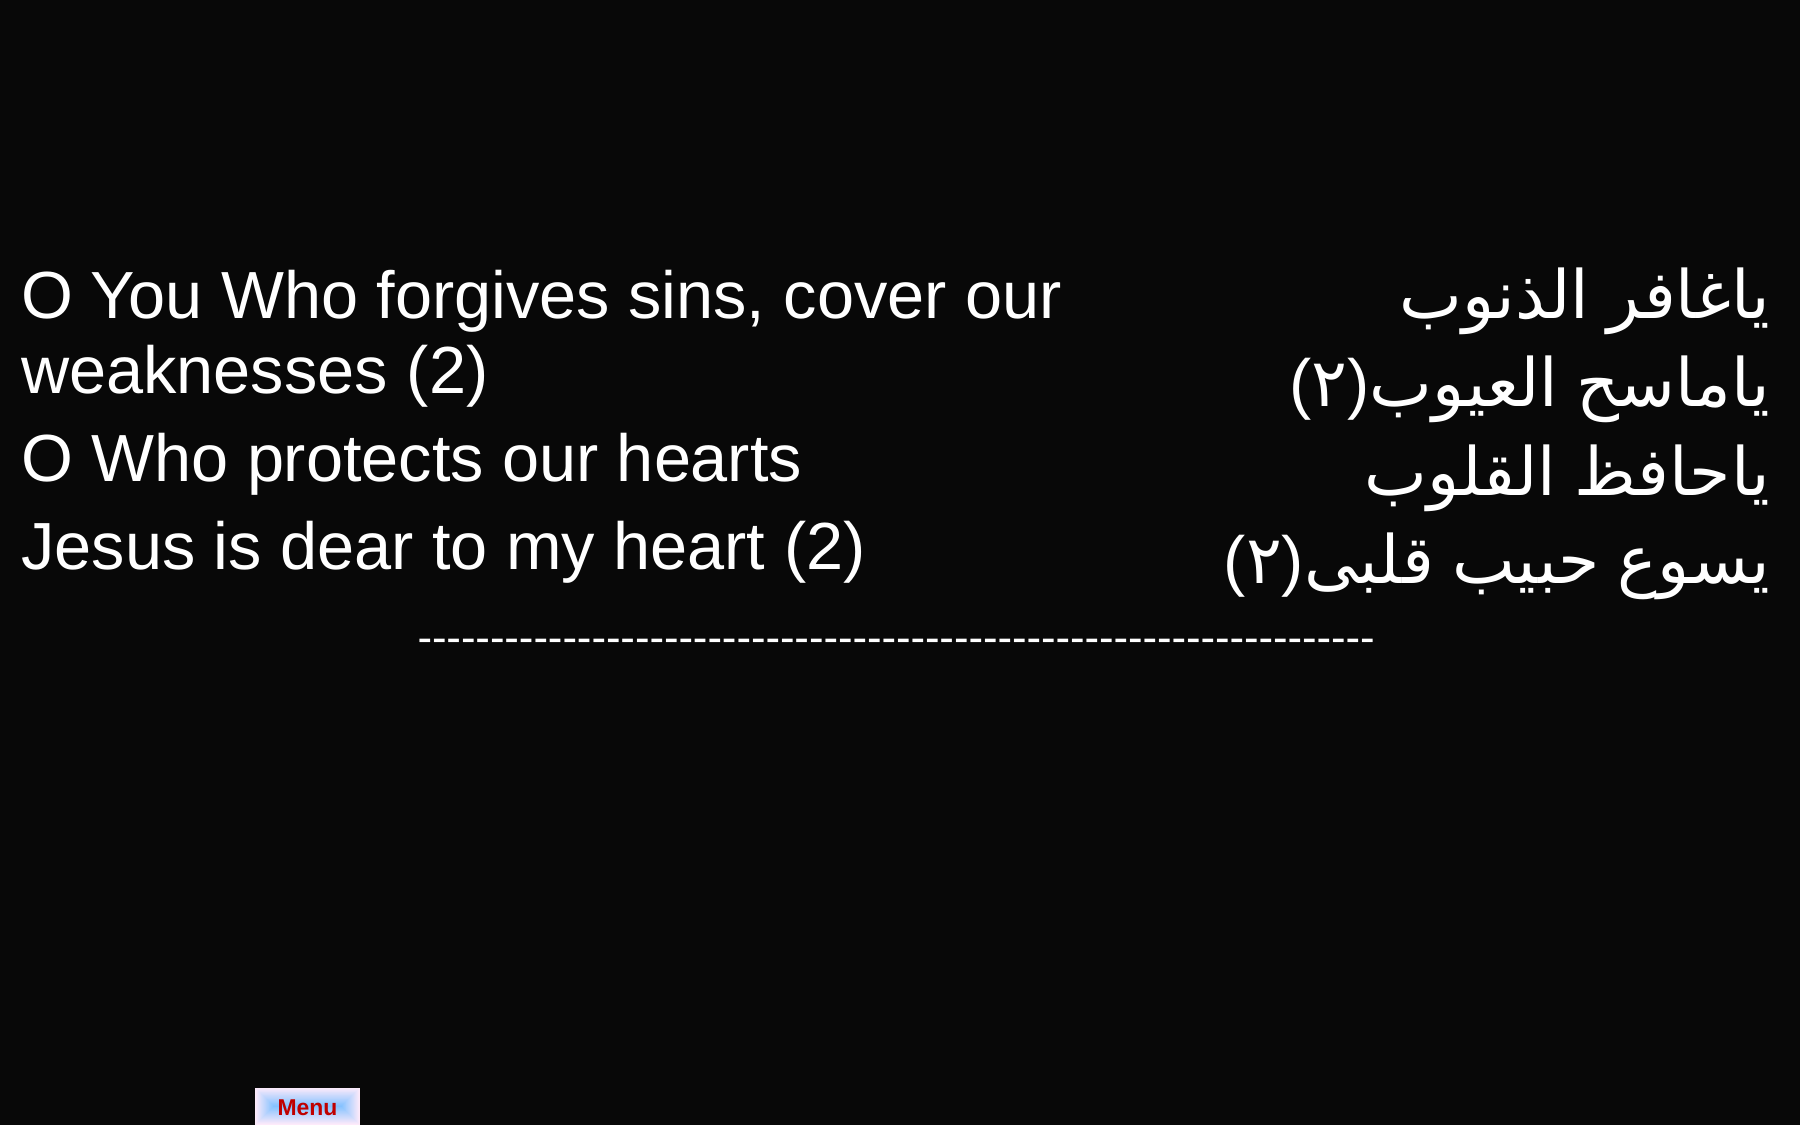

| O You Who forgives sins, cover our weaknesses (2) O Who protects our hearts Jesus is dear to my heart (2) | ياغافر الذنوب ياماسح العيوب(٢) ياحافظ القلوب يسوع حبيب قلبى(٢) |
| --- | --- |
| ------------------------------------------------------------------ |  |

Menu